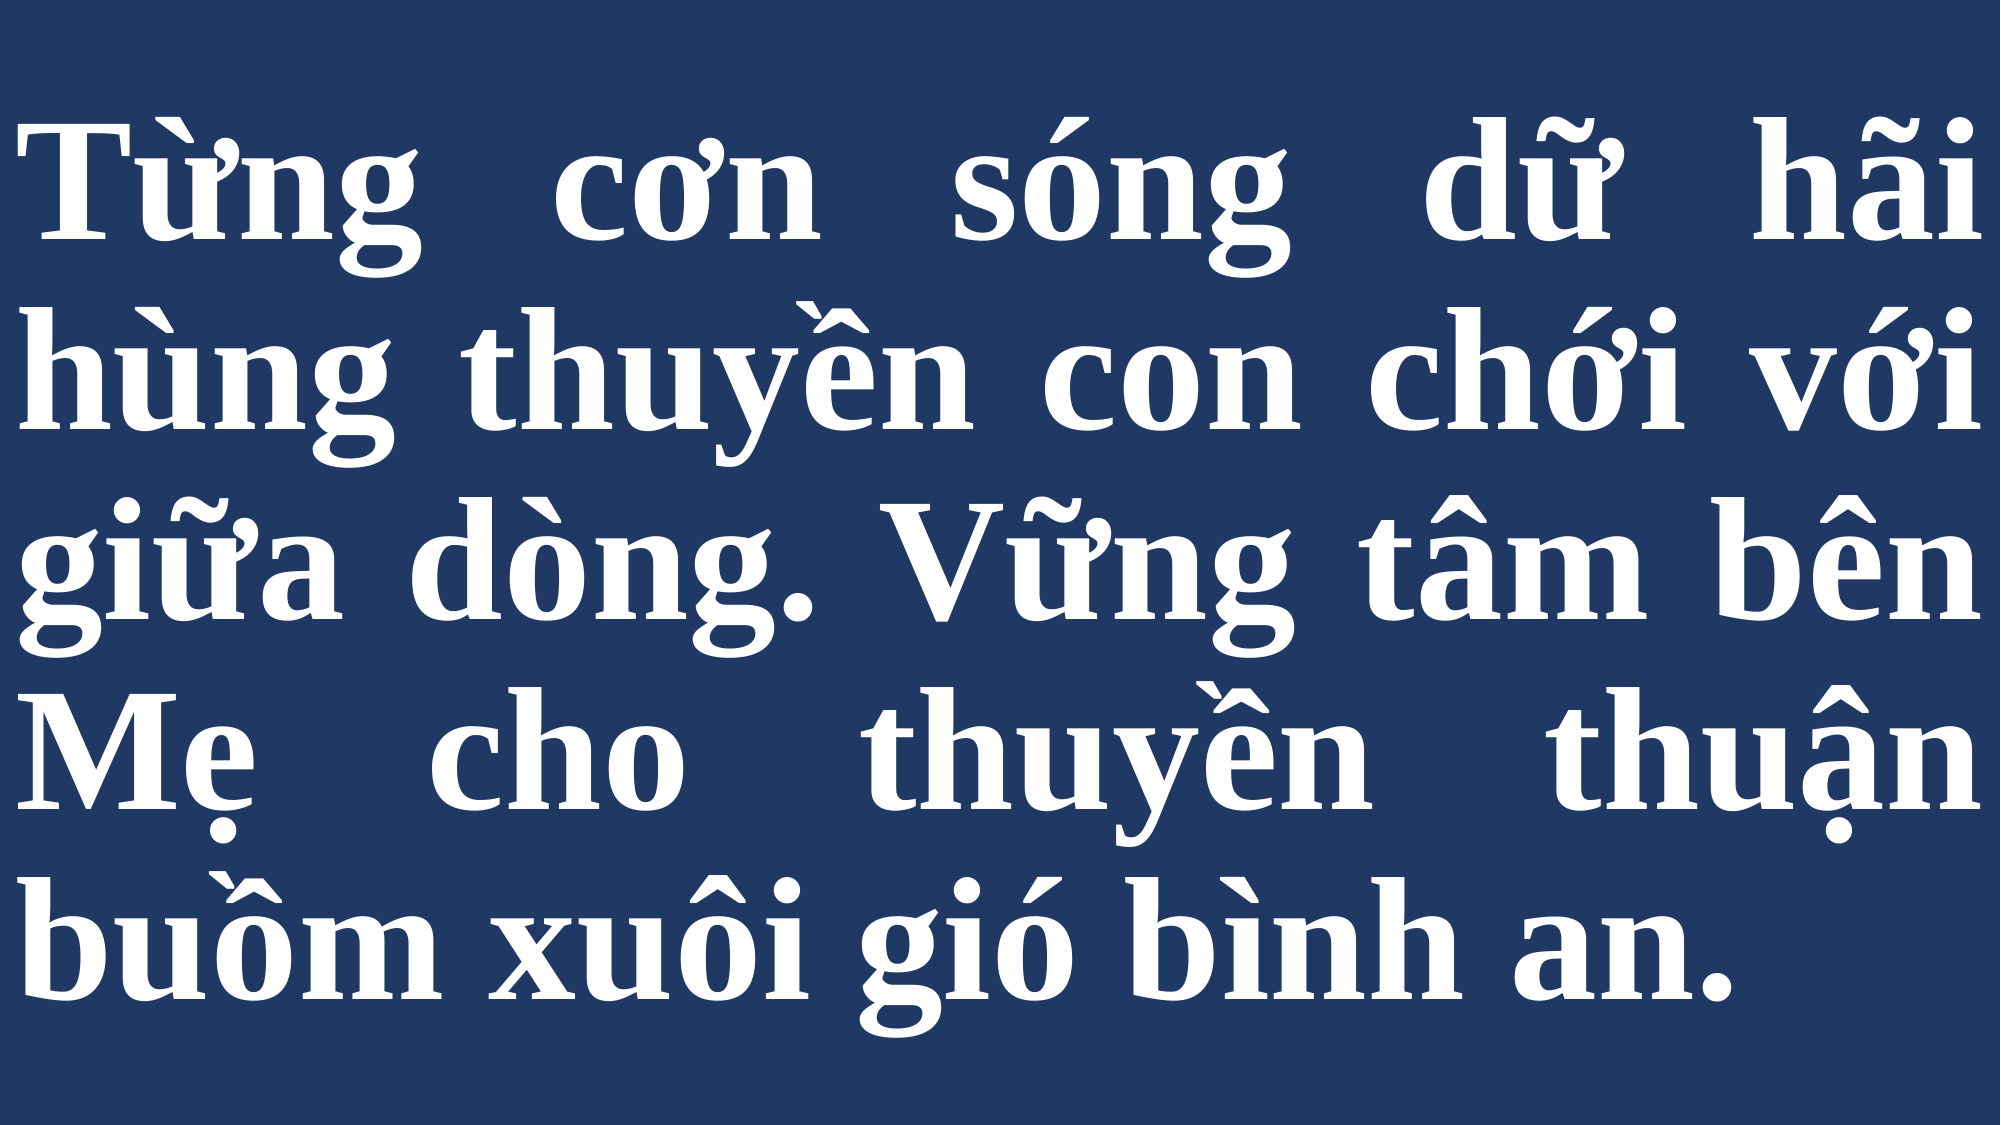

# Từng cơn sóng dữ hãi hùng thuyền con chới với giữa dòng. Vững tâm bên Mẹ cho thuyền thuận buồm xuôi gió bình an.